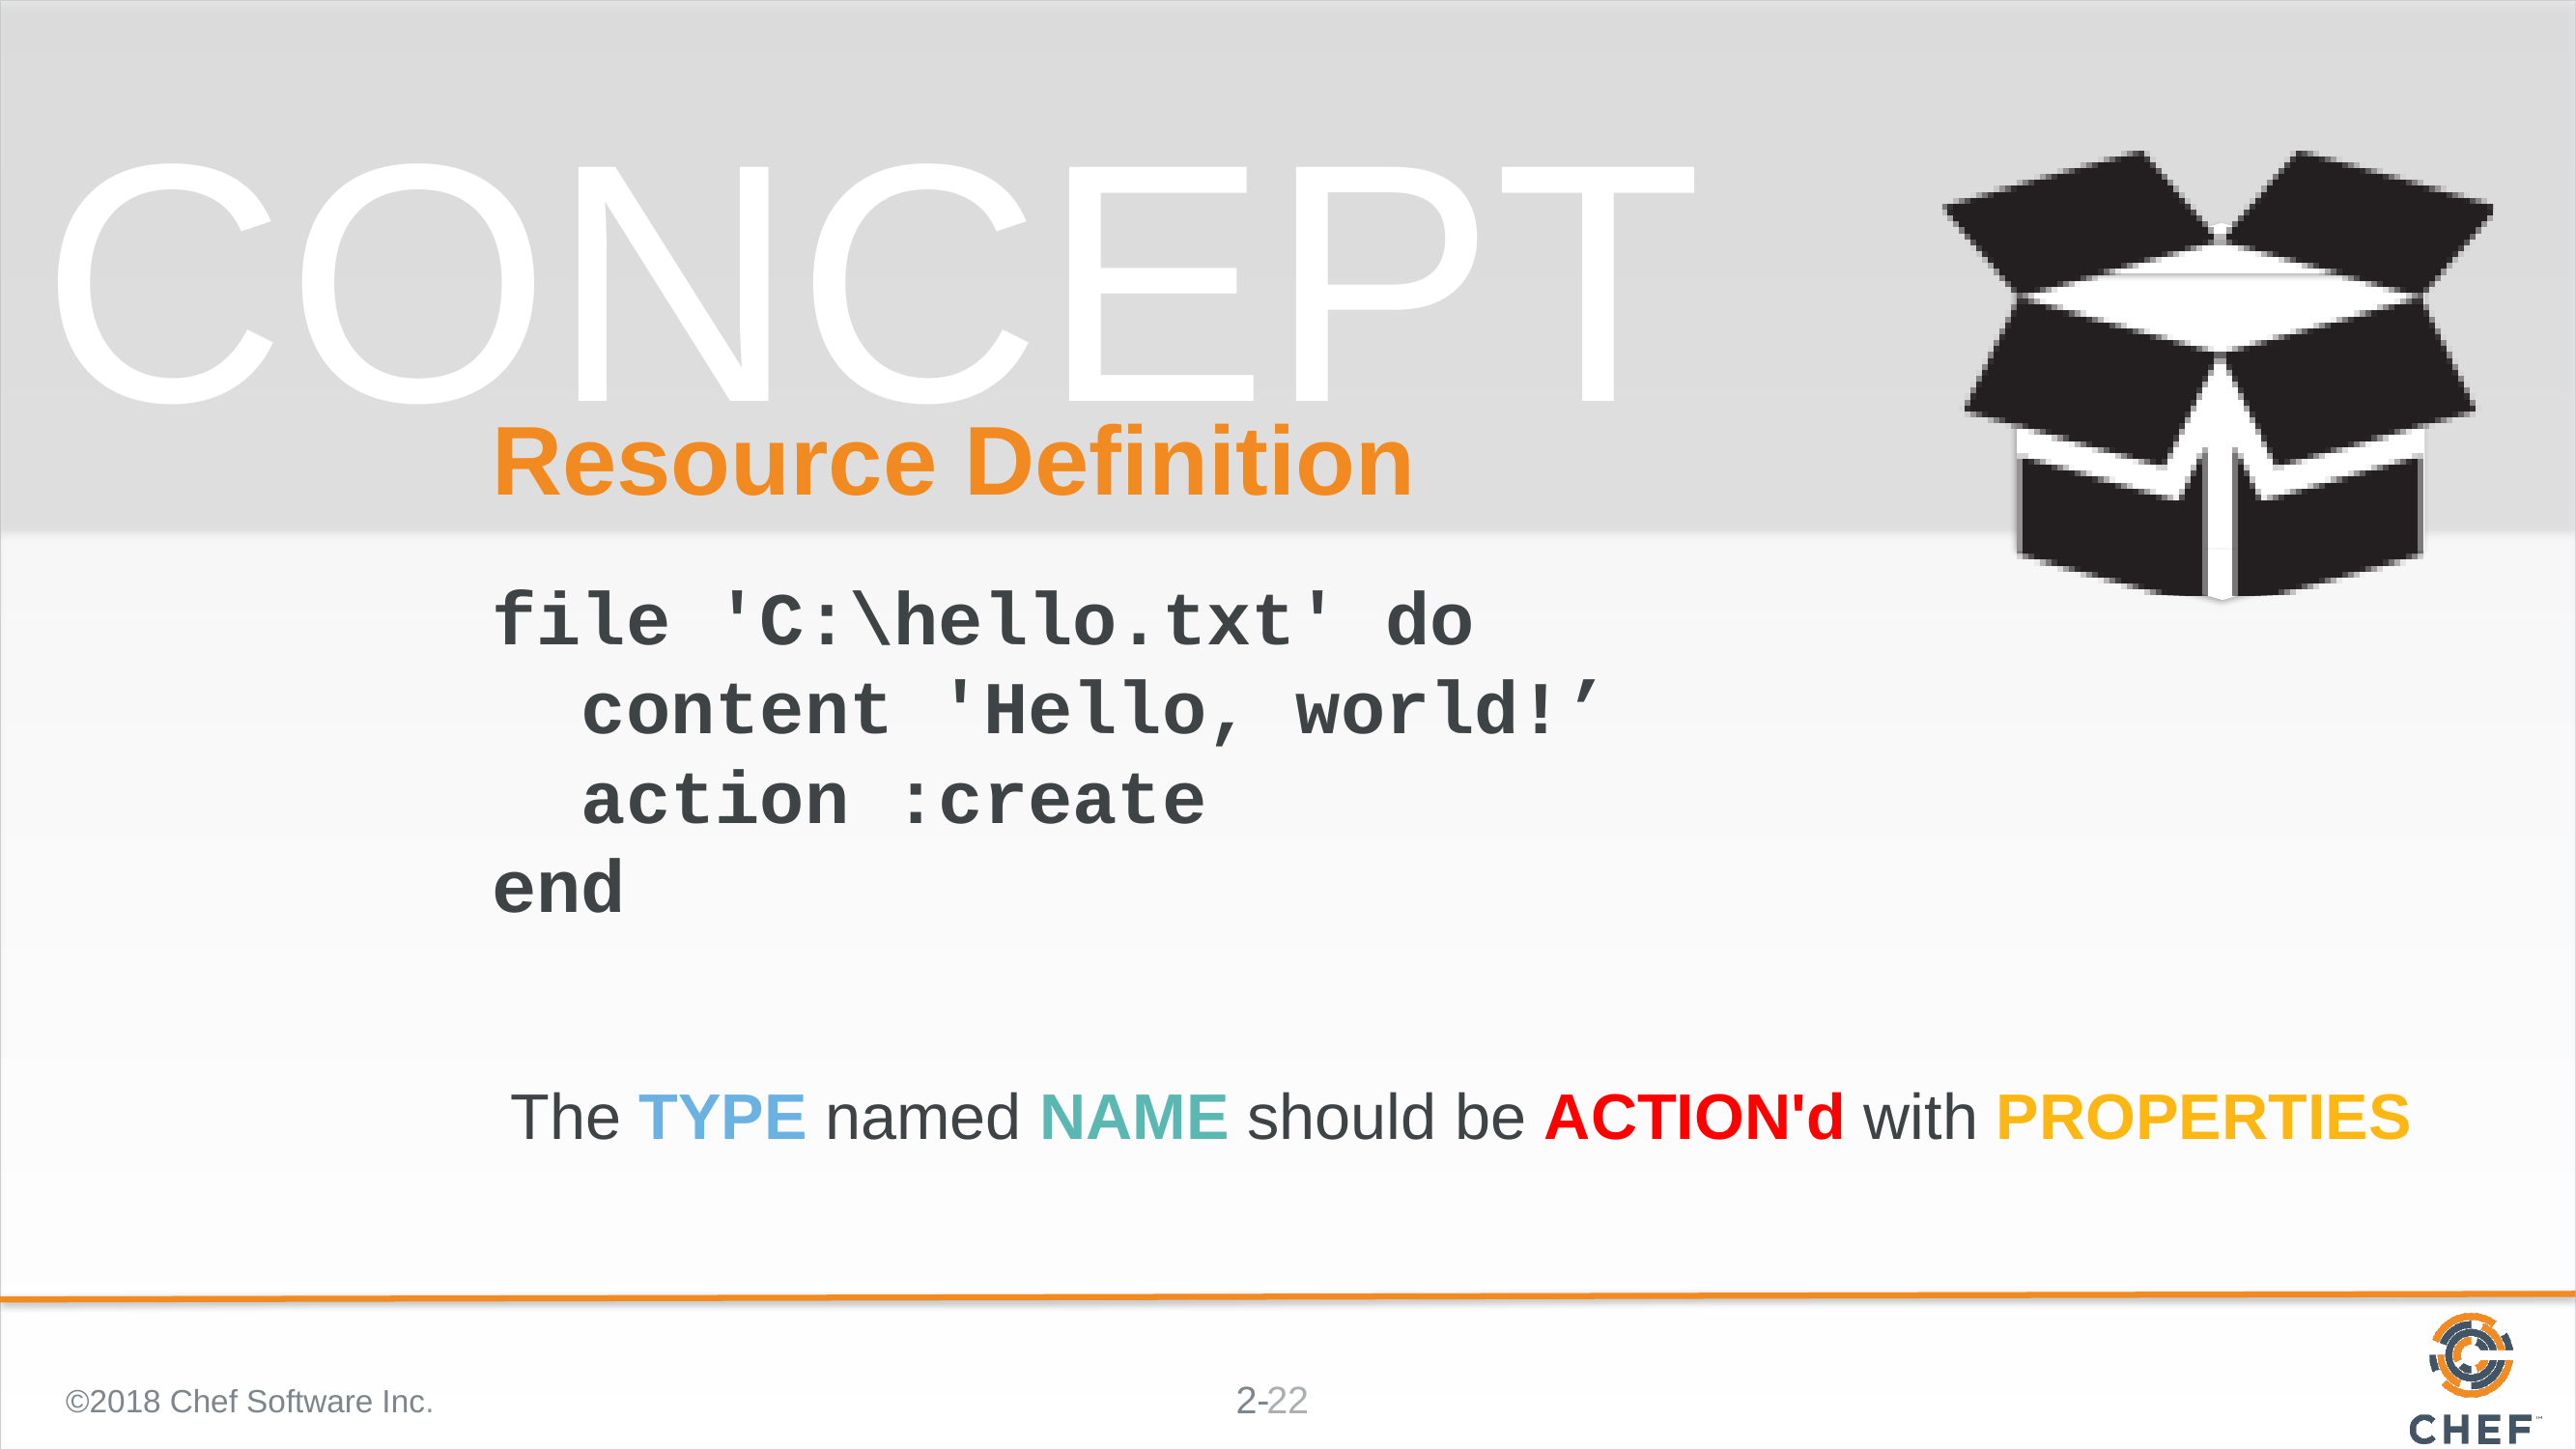

# Resource Definition
file 'C:\hello.txt' do
  content 'Hello, world!’
  action :create
end
The TYPE named NAME should be ACTION'd with PROPERTIES

©2018 Chef Software Inc.
22